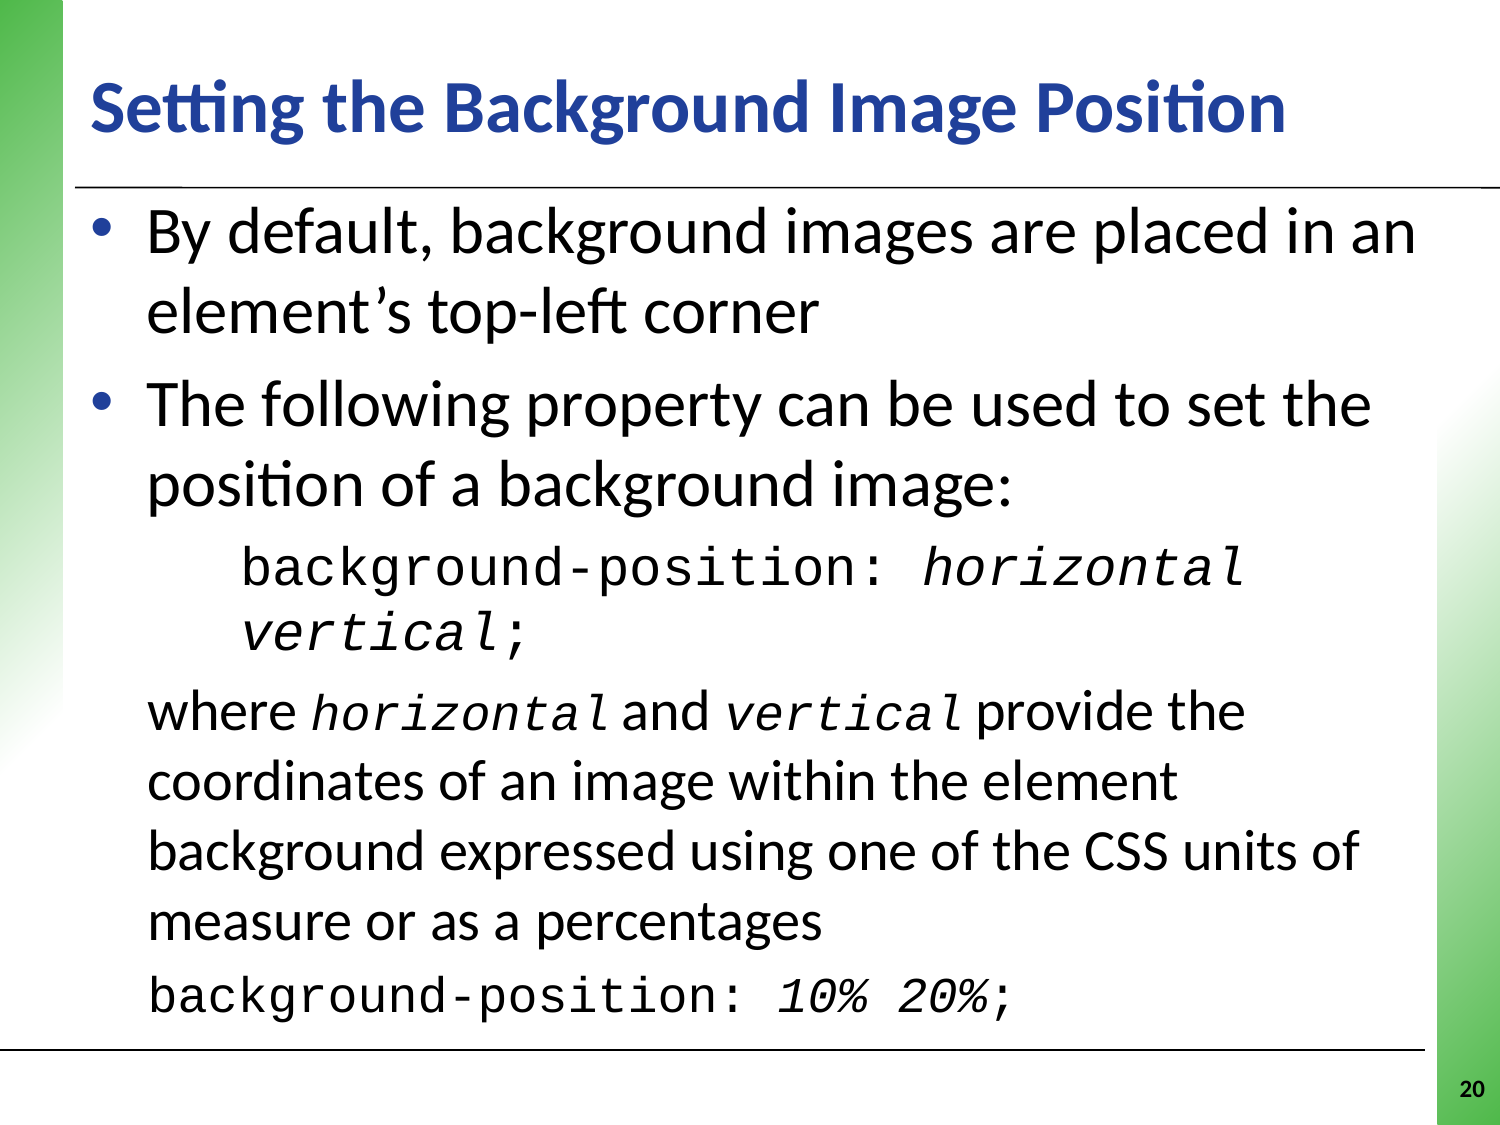

# Setting the Background Image Position
By default, background images are placed in an element’s top-left corner
The following property can be used to set the position of a background image:
background-position: horizontal vertical;
where horizontal and vertical provide the coordinates of an image within the element background expressed using one of the CSS units of measure or as a percentages
background-position: 10% 20%;

20